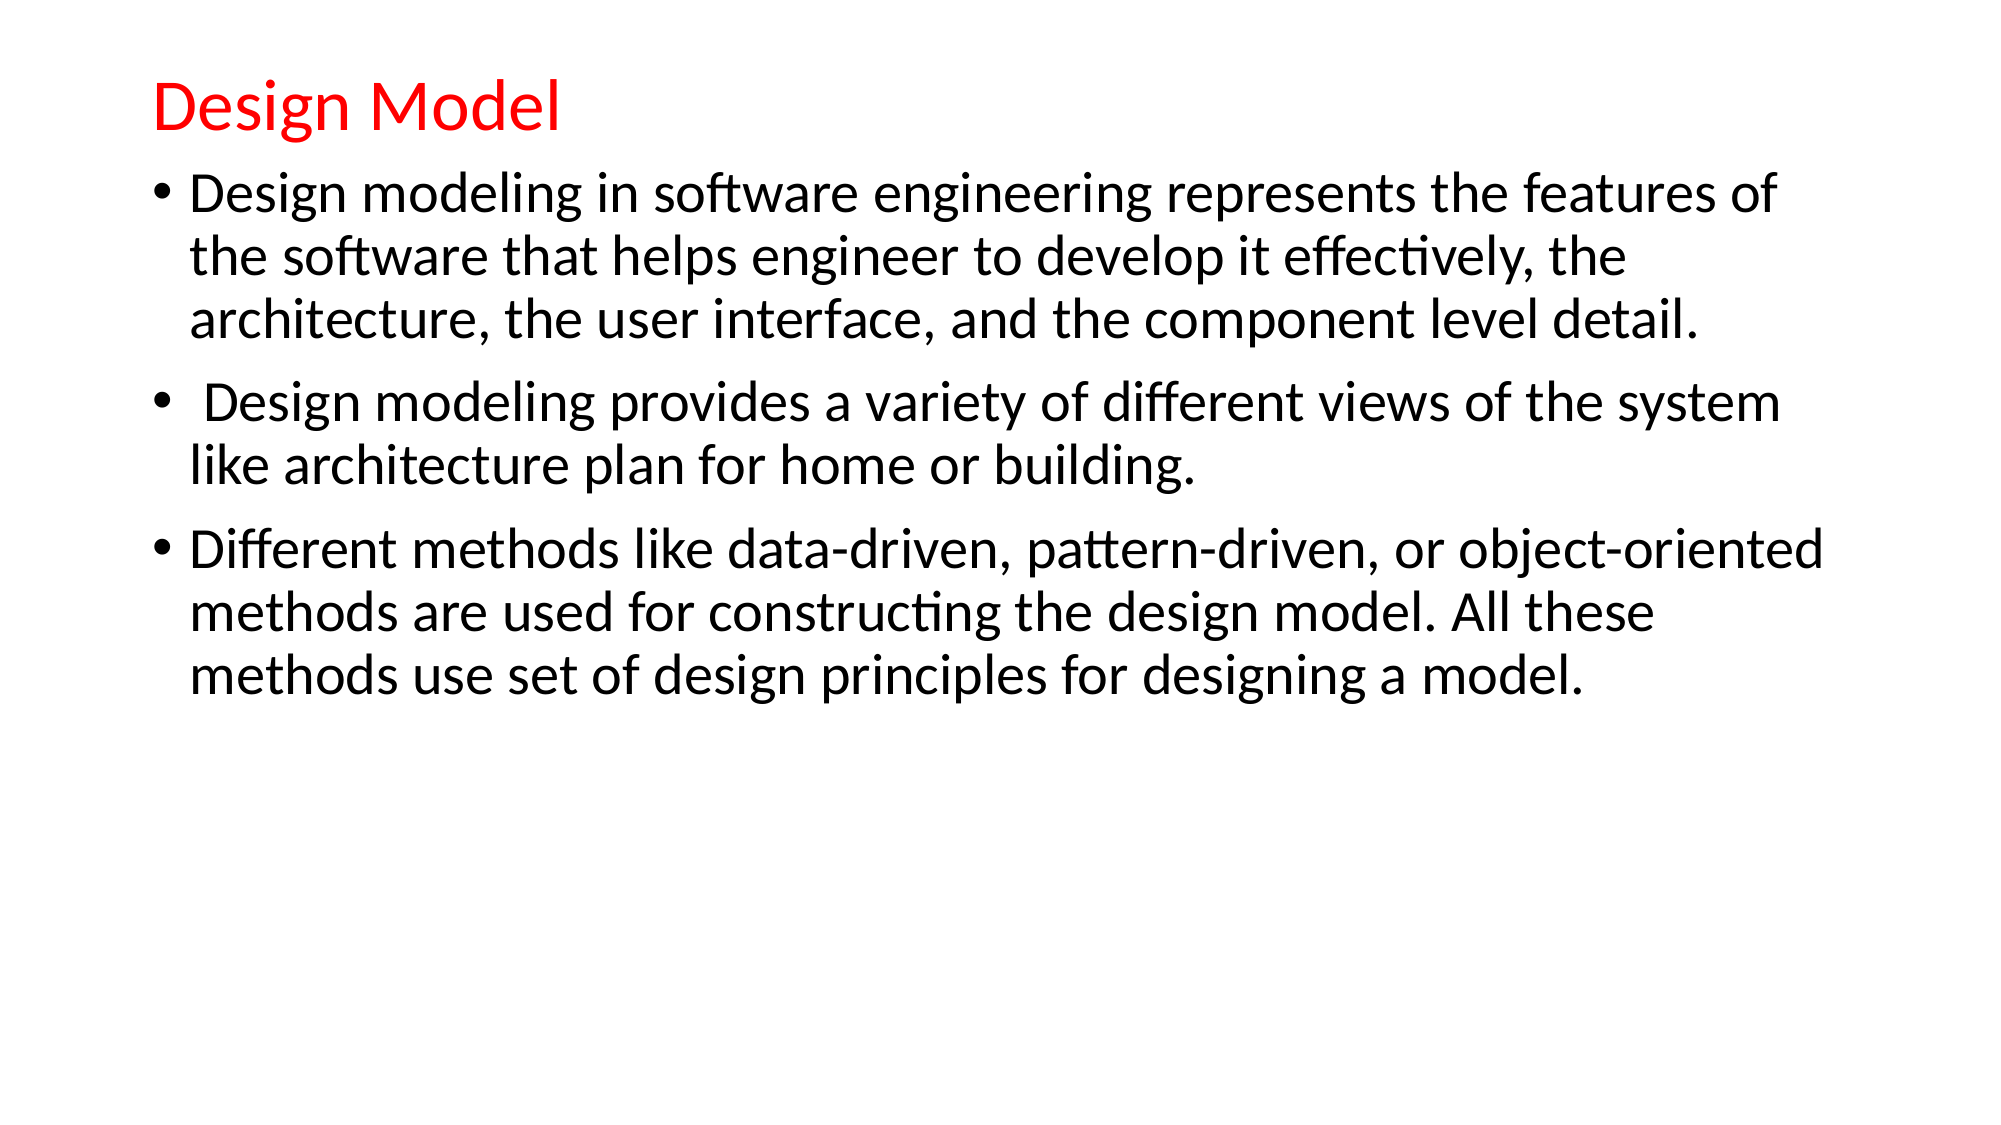

# Design Model
Design modeling in software engineering represents the features of the software that helps engineer to develop it effectively, the architecture, the user interface, and the component level detail.
 Design modeling provides a variety of different views of the system like architecture plan for home or building.
Different methods like data-driven, pattern-driven, or object-oriented methods are used for constructing the design model. All these methods use set of design principles for designing a model.